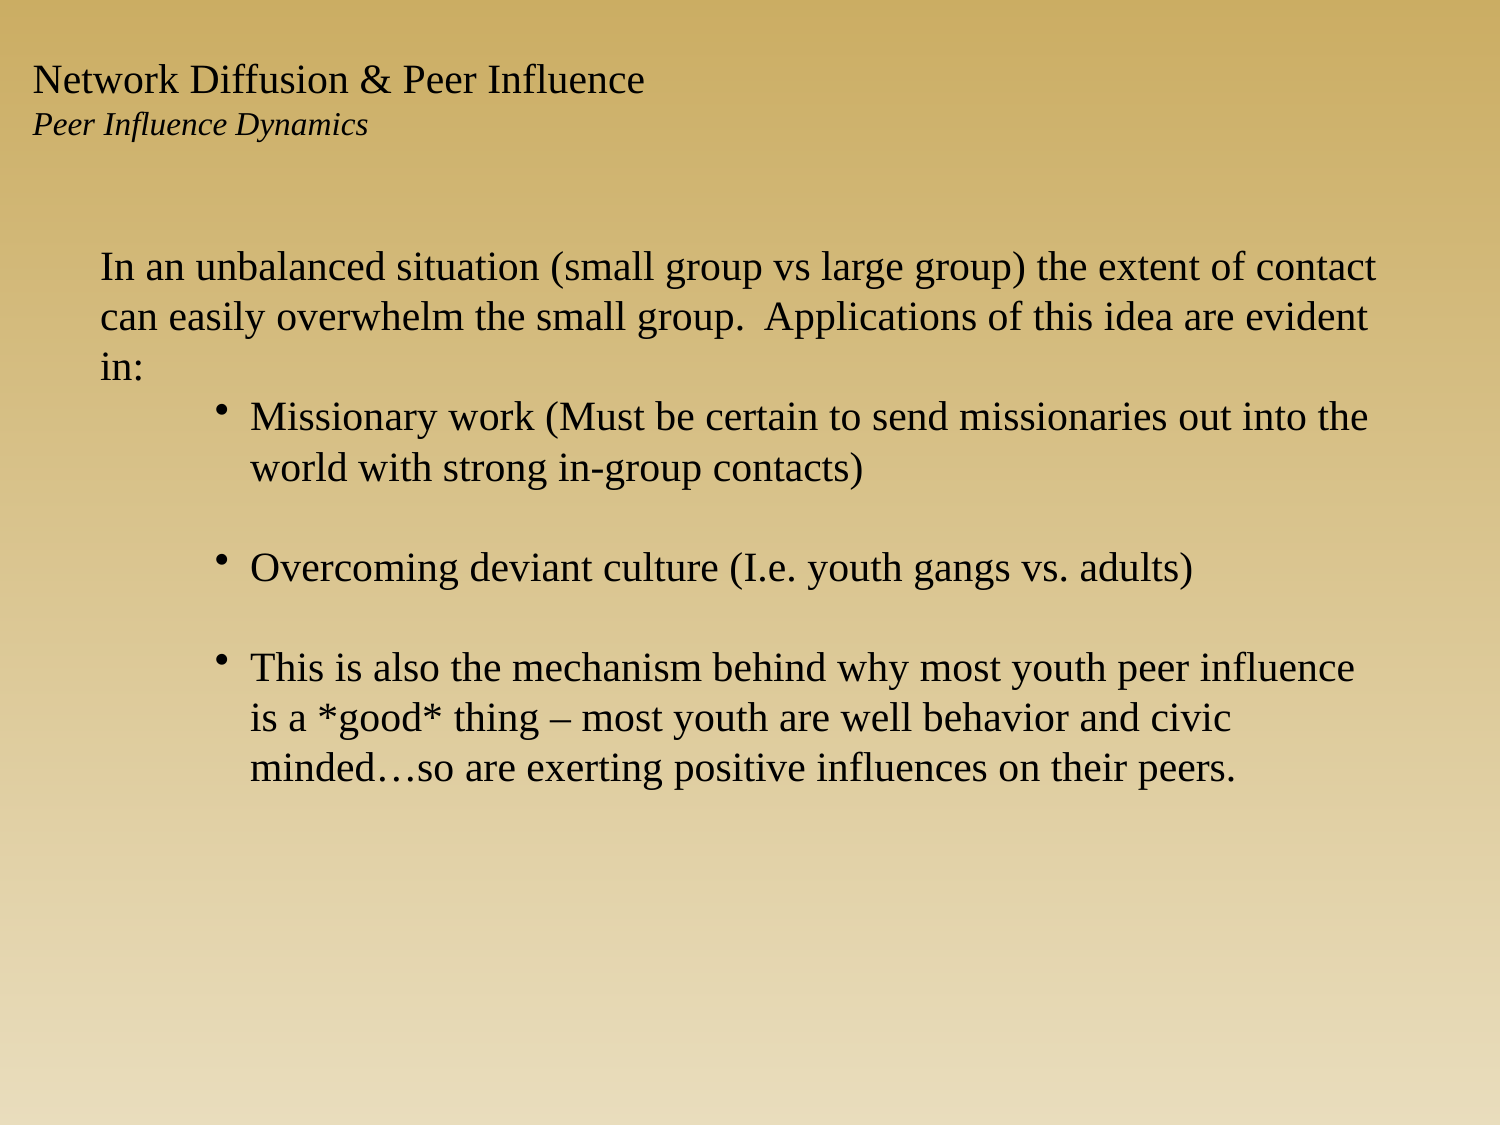

Network Diffusion & Peer Influence
Peer Influence Dynamics
In an unbalanced situation (small group vs large group) the extent of contact can easily overwhelm the small group.  Applications of this idea are evident in:
Missionary work (Must be certain to send missionaries out into the world with strong in-group contacts)

Overcoming deviant culture (I.e. youth gangs vs. adults)

This is also the mechanism behind why most youth peer influence is a *good* thing – most youth are well behavior and civic minded…so are exerting positive influences on their peers.